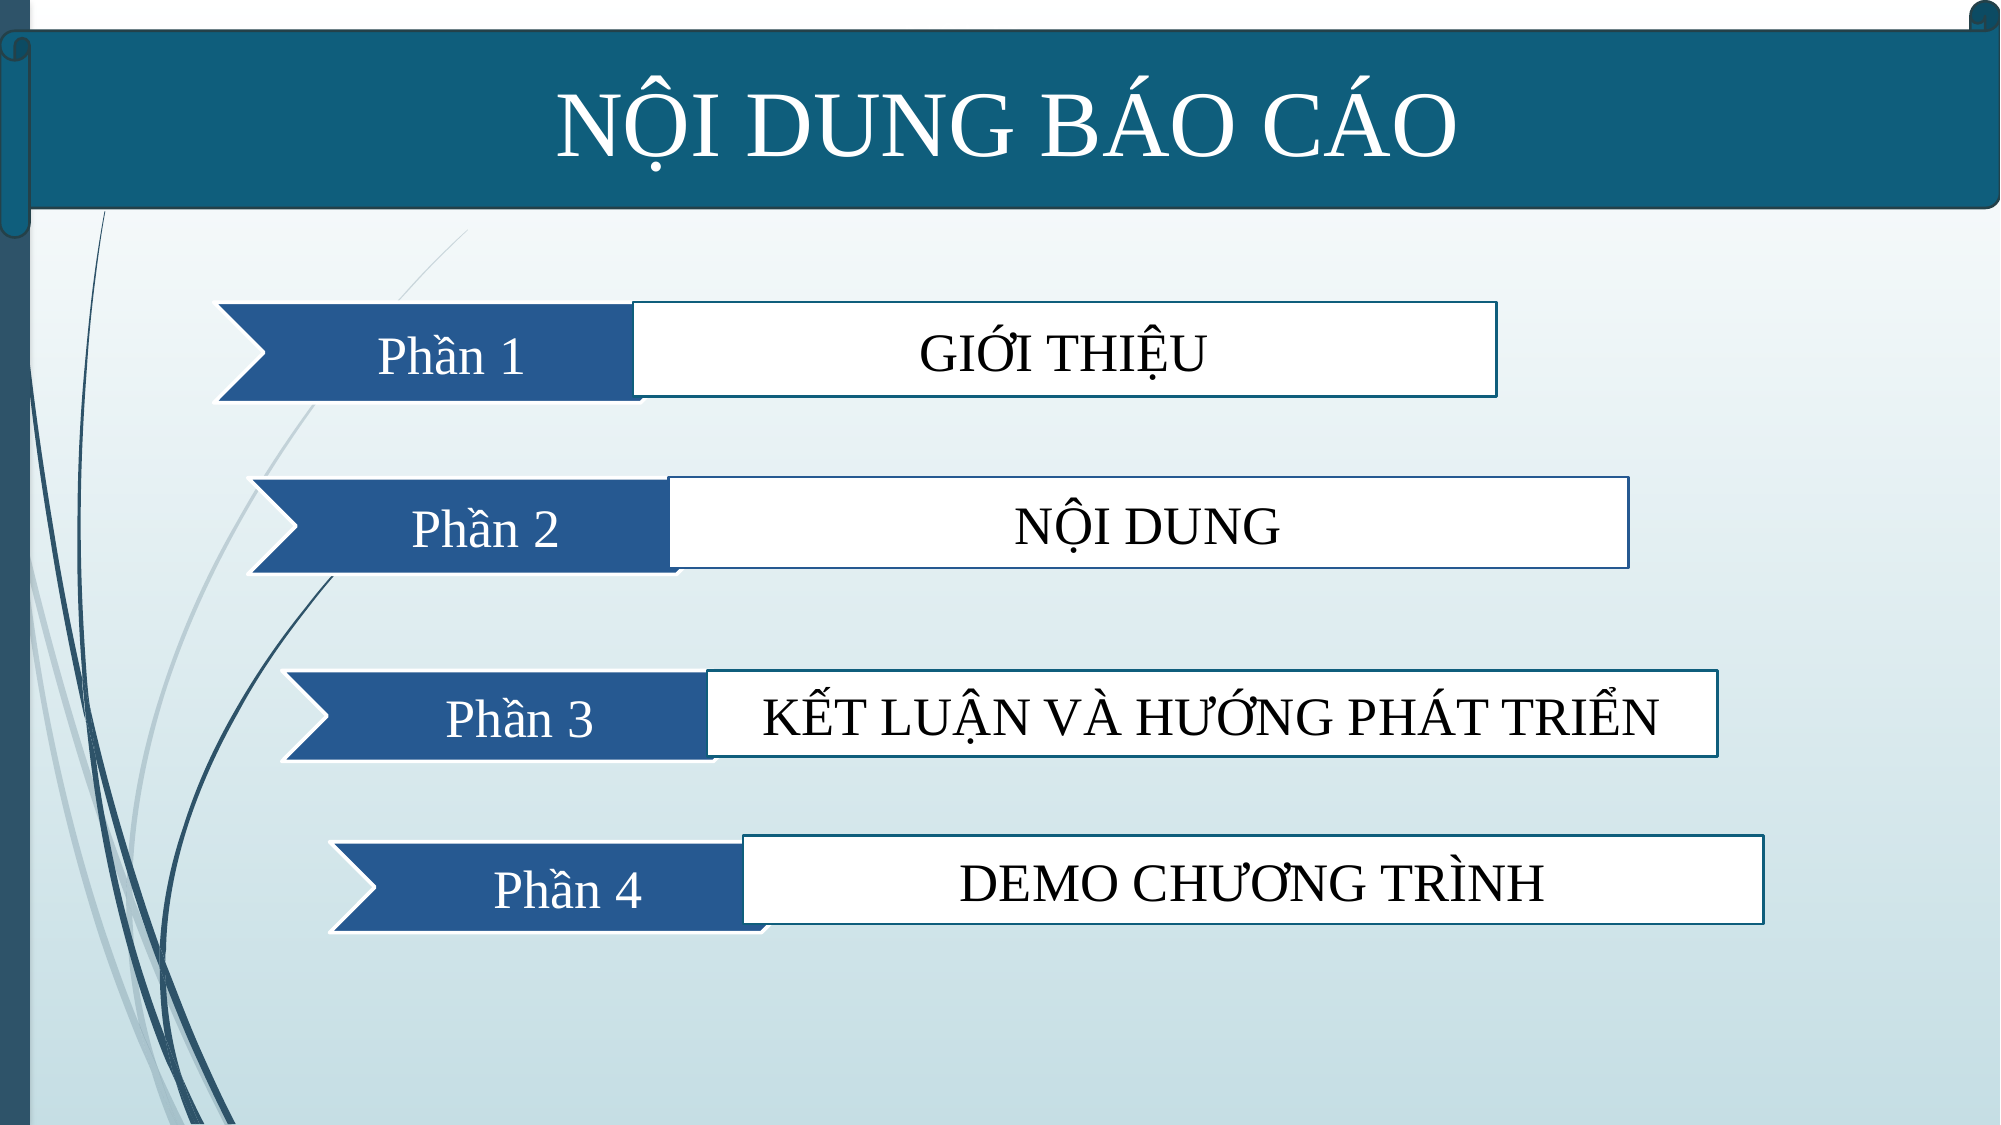

# Nội Dung
NỘI DUNG BÁO CÁO
Phần 1
GIỚI THIỆU
NỘI DUNG
Phần 2
KẾT LUẬN VÀ HƯỚNG PHÁT TRIỂN
Phần 3
DEMO CHƯƠNG TRÌNH
Phần 4